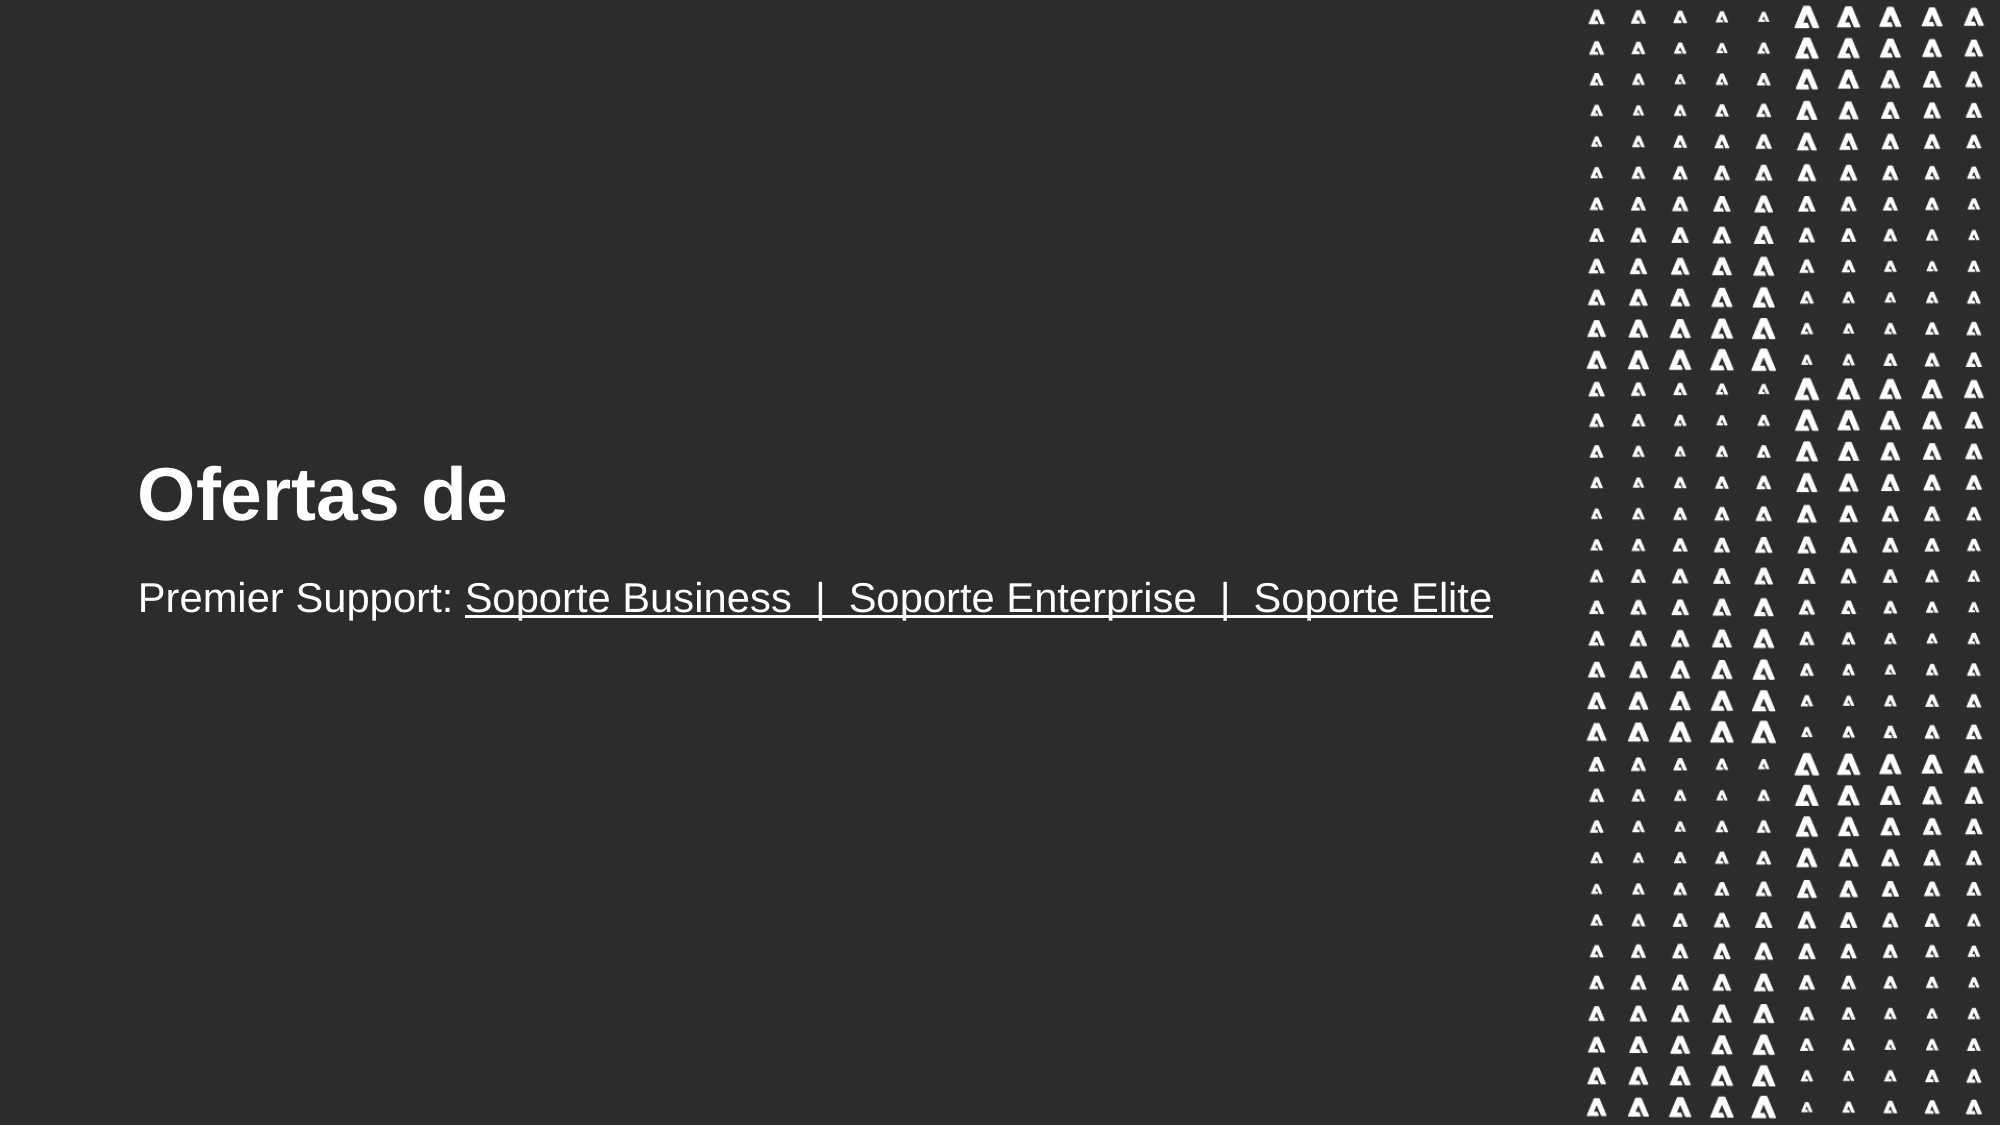

Ofertas de
Premier Support: Soporte Business  |  Soporte Enterprise  |  Soporte Elite